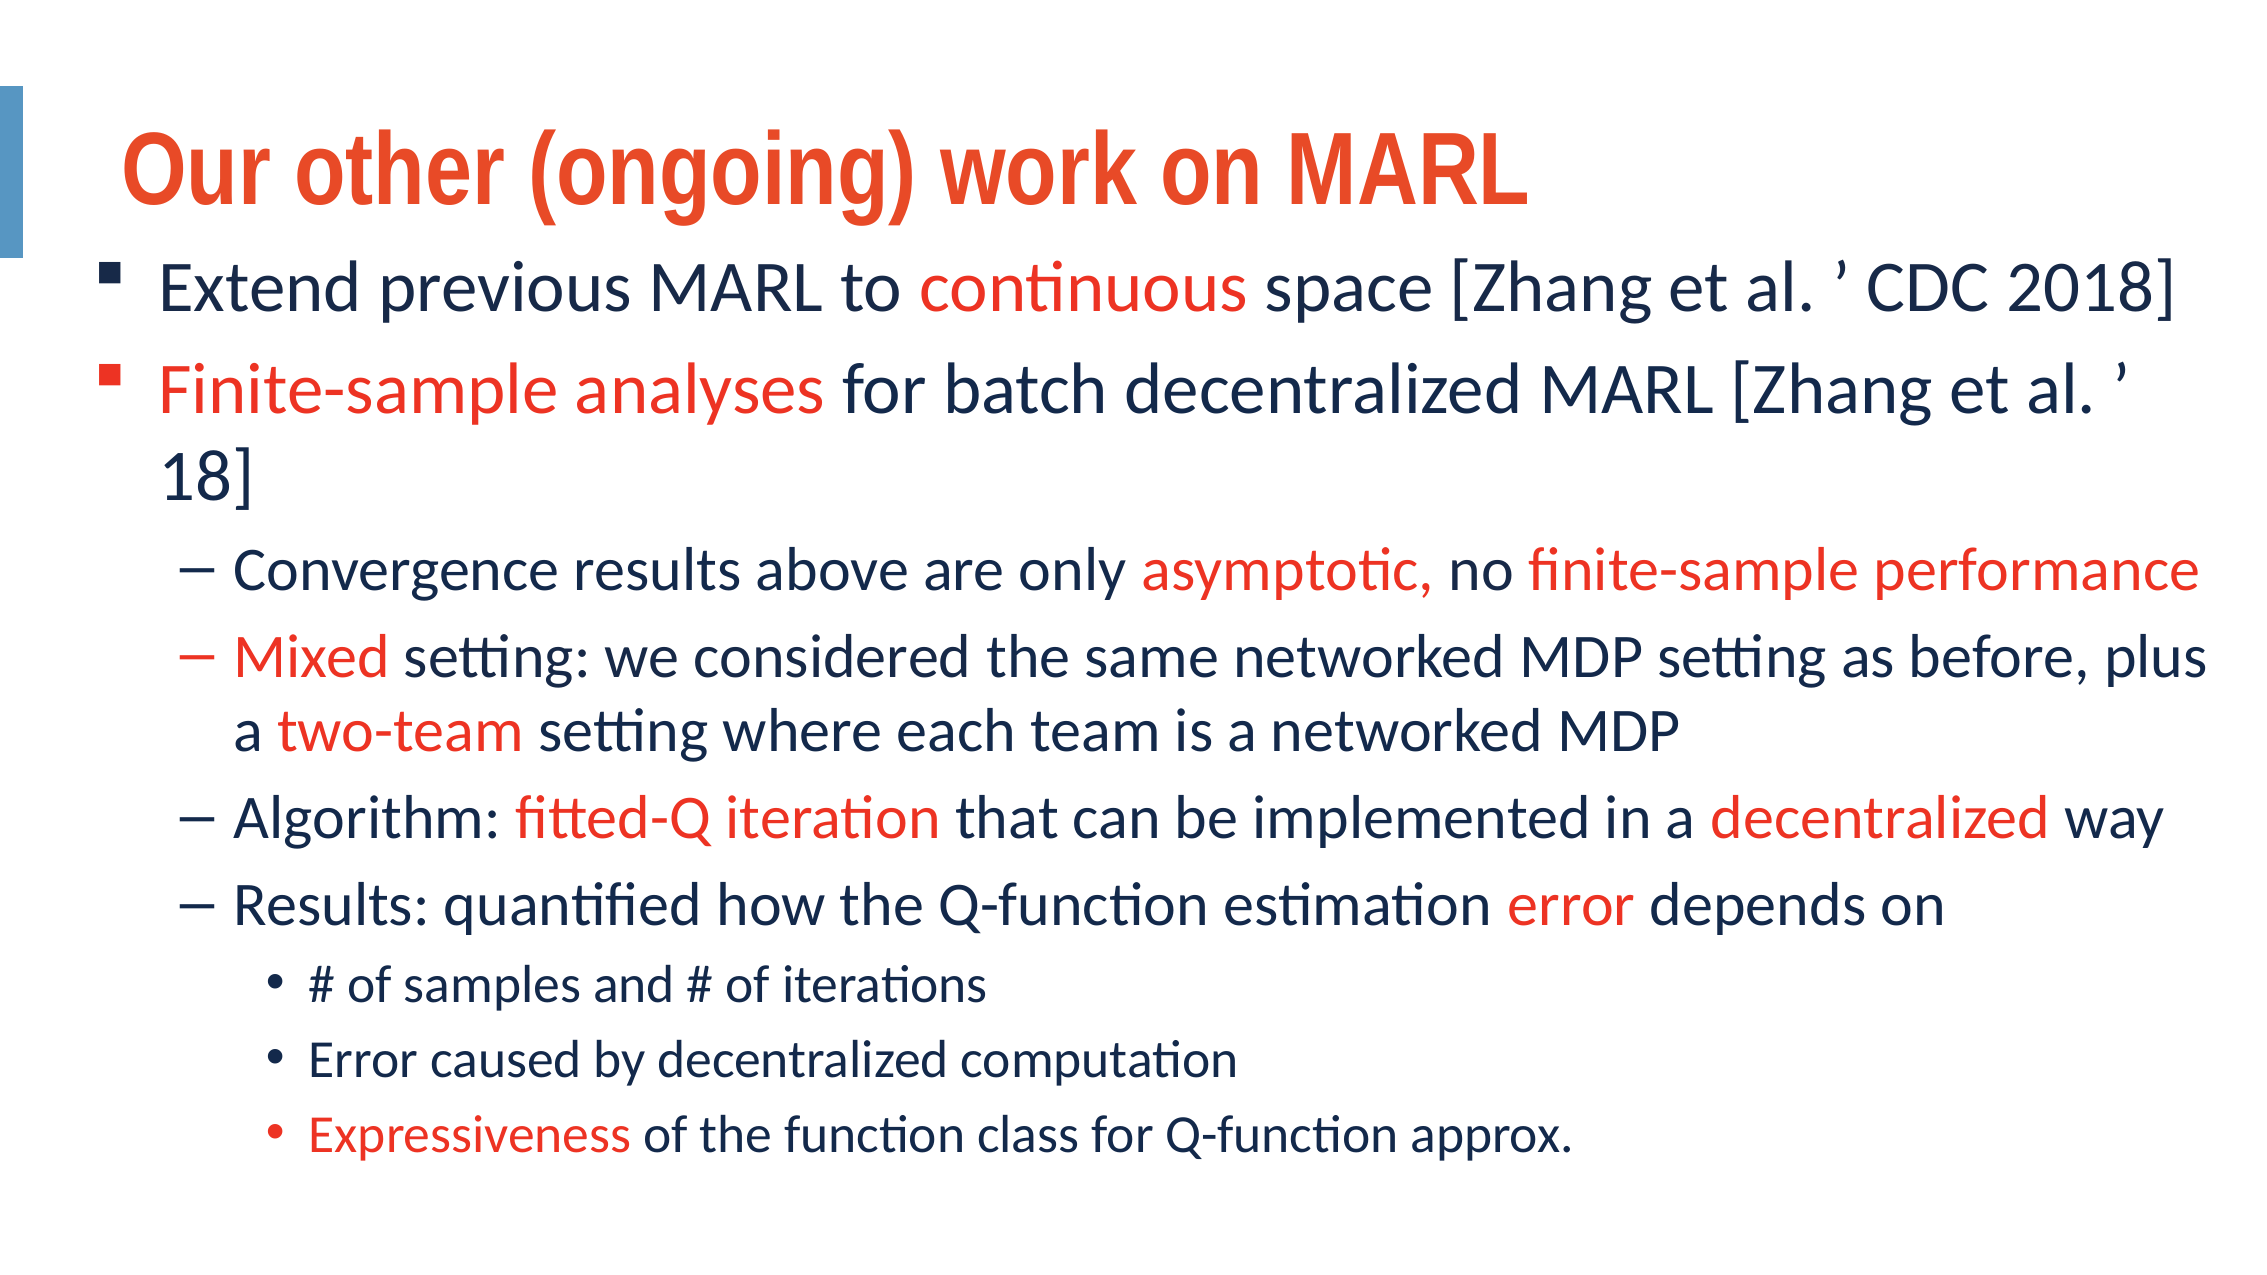

Our other (ongoing) work on MARL
Extend previous MARL to continuous space [Zhang et al. ’ CDC 2018]
Finite-sample analyses for batch decentralized MARL [Zhang et al. ’ 18]
Convergence results above are only asymptotic, no finite-sample performance
Mixed setting: we considered the same networked MDP setting as before, plus a two-team setting where each team is a networked MDP
Algorithm: fitted-Q iteration that can be implemented in a decentralized way
Results: quantified how the Q-function estimation error depends on
# of samples and # of iterations
Error caused by decentralized computation
Expressiveness of the function class for Q-function approx.